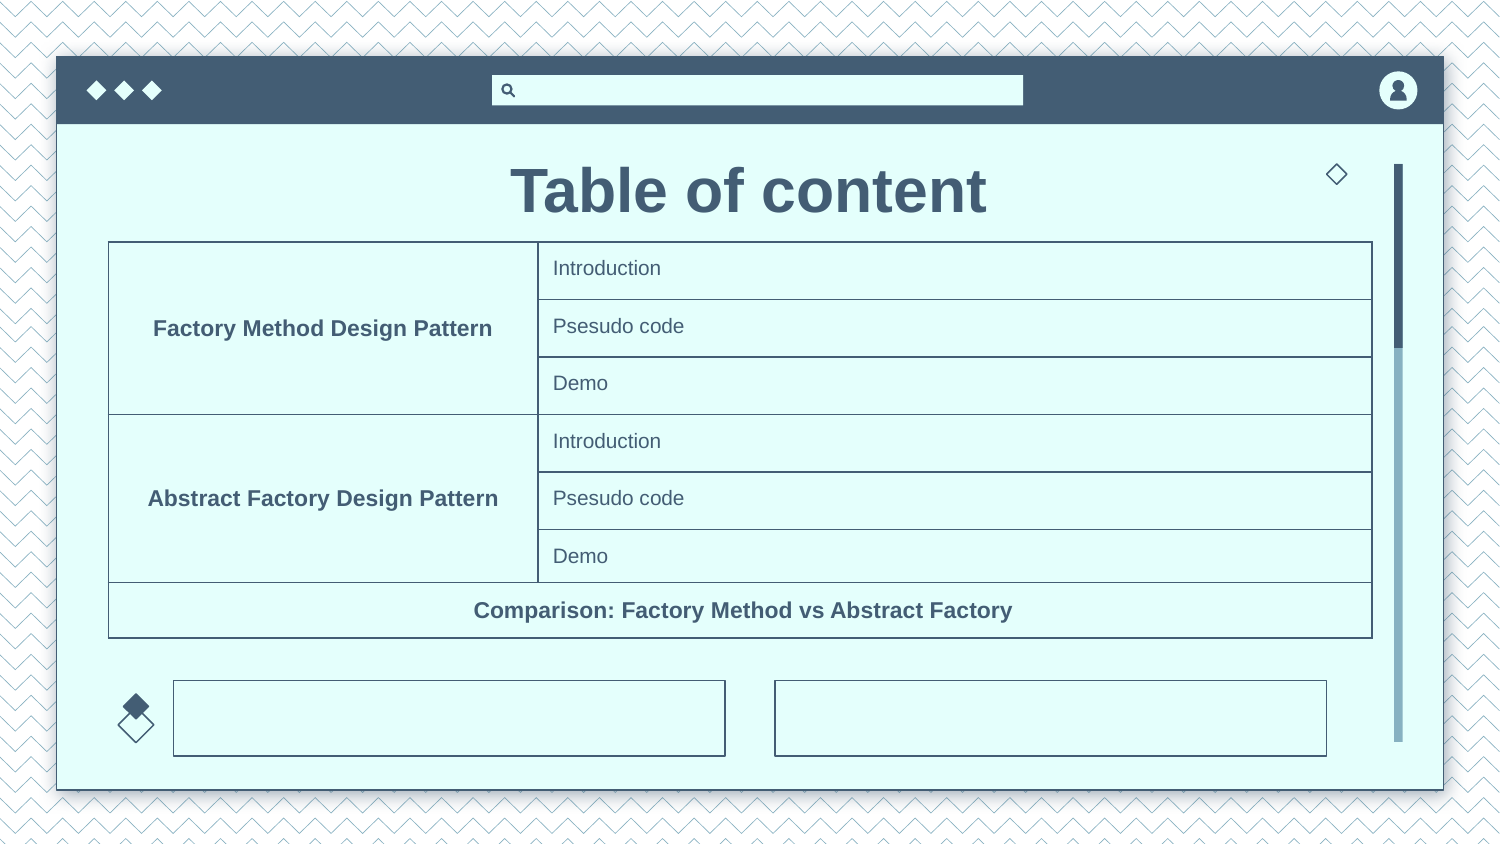

# Table of content

| Factory Method Design Pattern | Introduction |
| --- | --- |
|  | Psesudo code |
|  | Demo |
| Abstract Factory Design Pattern | Introduction |
|  | Psesudo code |
|  | Demo |
| Comparison: Factory Method vs Abstract Factory |  |